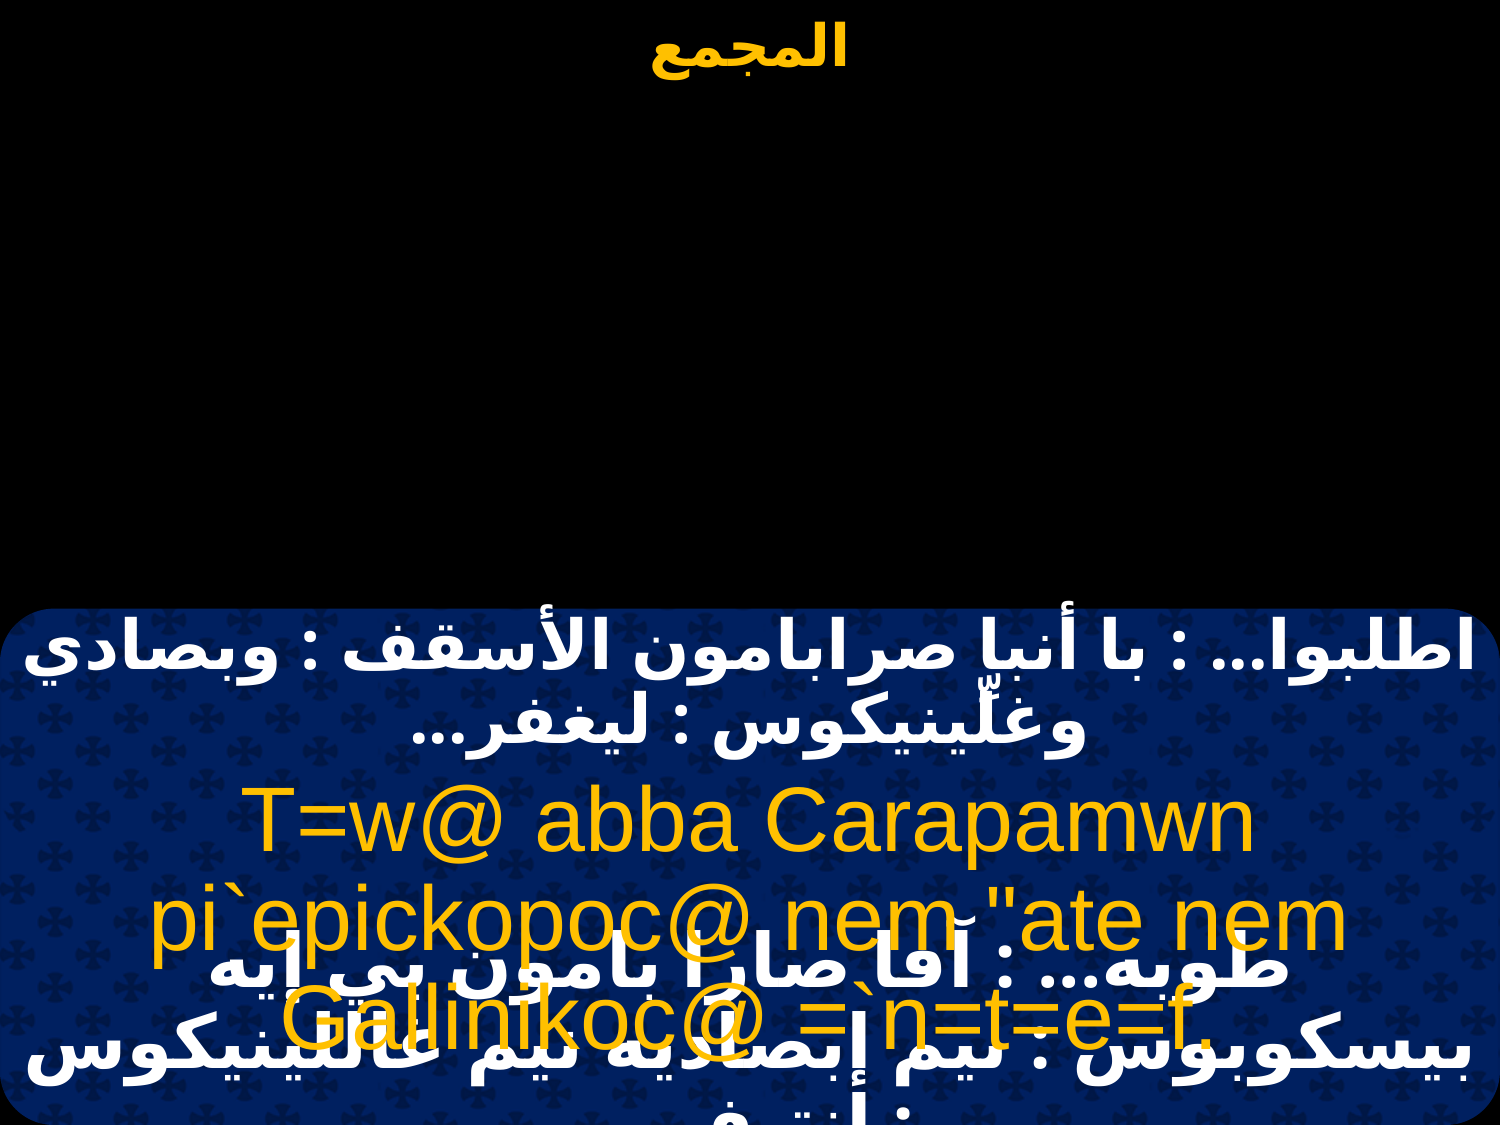

#
اطلبوا... : با أنبا صرابامون الأسقف : وبصادي وغلِّينيكوس : ليغفر...
T=w@ abba Carapamwn pi`epickopoc@ nem "ate nem Gallinikoc@ =`n=t=e=f.

طوبه... : آفا صارا بامون بي إيه بيسكوبوس : نيم إبصاديه نيم غاللينيكوس : إنتيف...